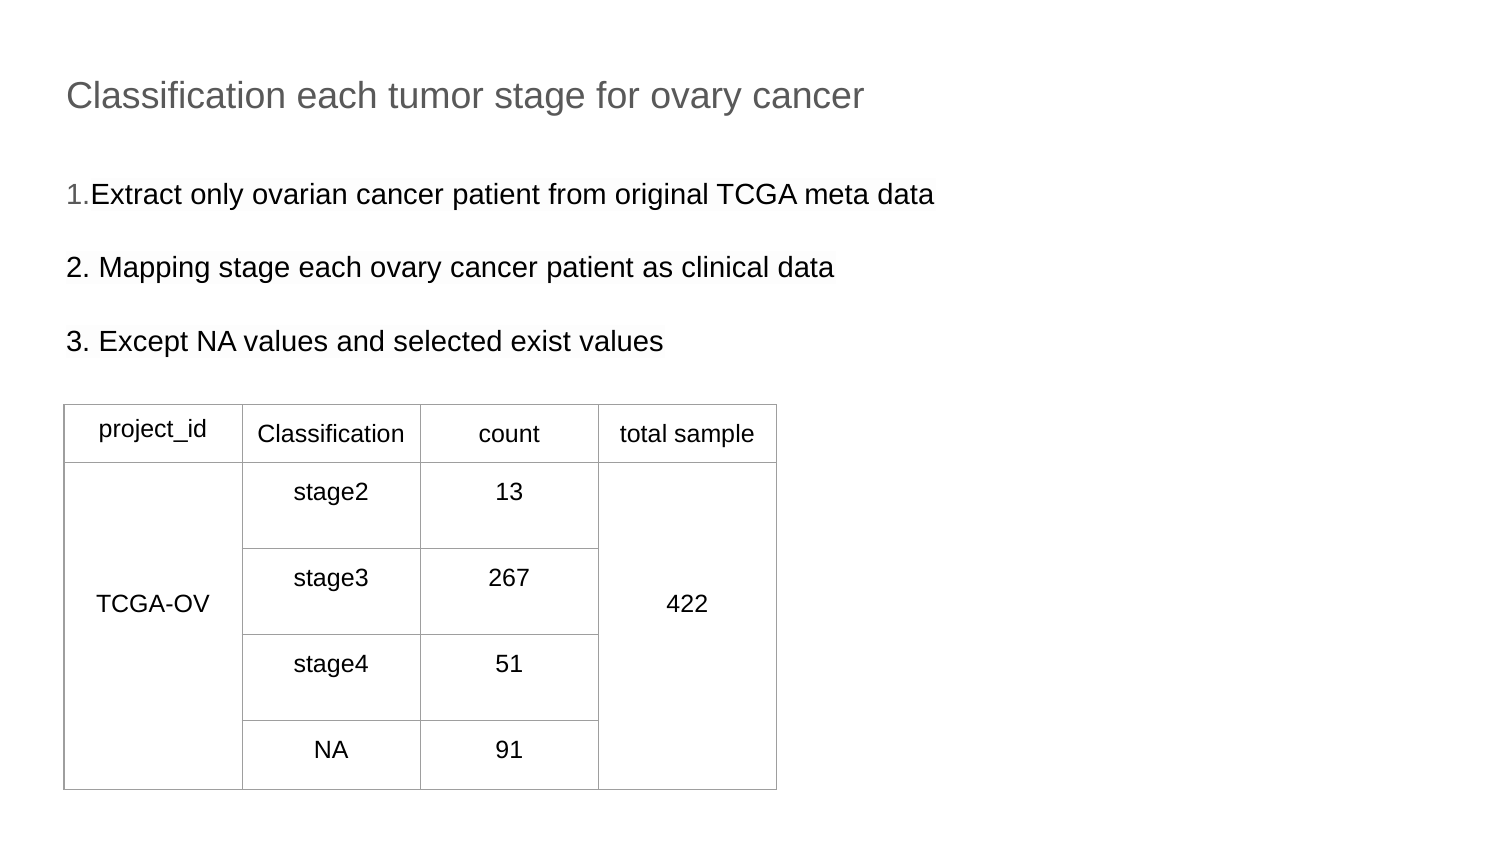

# Classification each tumor stage for ovary cancer

1.Extract only ovarian cancer patient from original TCGA meta data
2. Mapping stage each ovary cancer patient as clinical data
3. Except NA values and selected exist values
| project\_id | Classification | count | total sample |
| --- | --- | --- | --- |
| TCGA-OV | stage2 | 13 | 422 |
|  | stage3 | 267 |  |
|  | stage4 | 51 |  |
|  | NA | 91 |  |